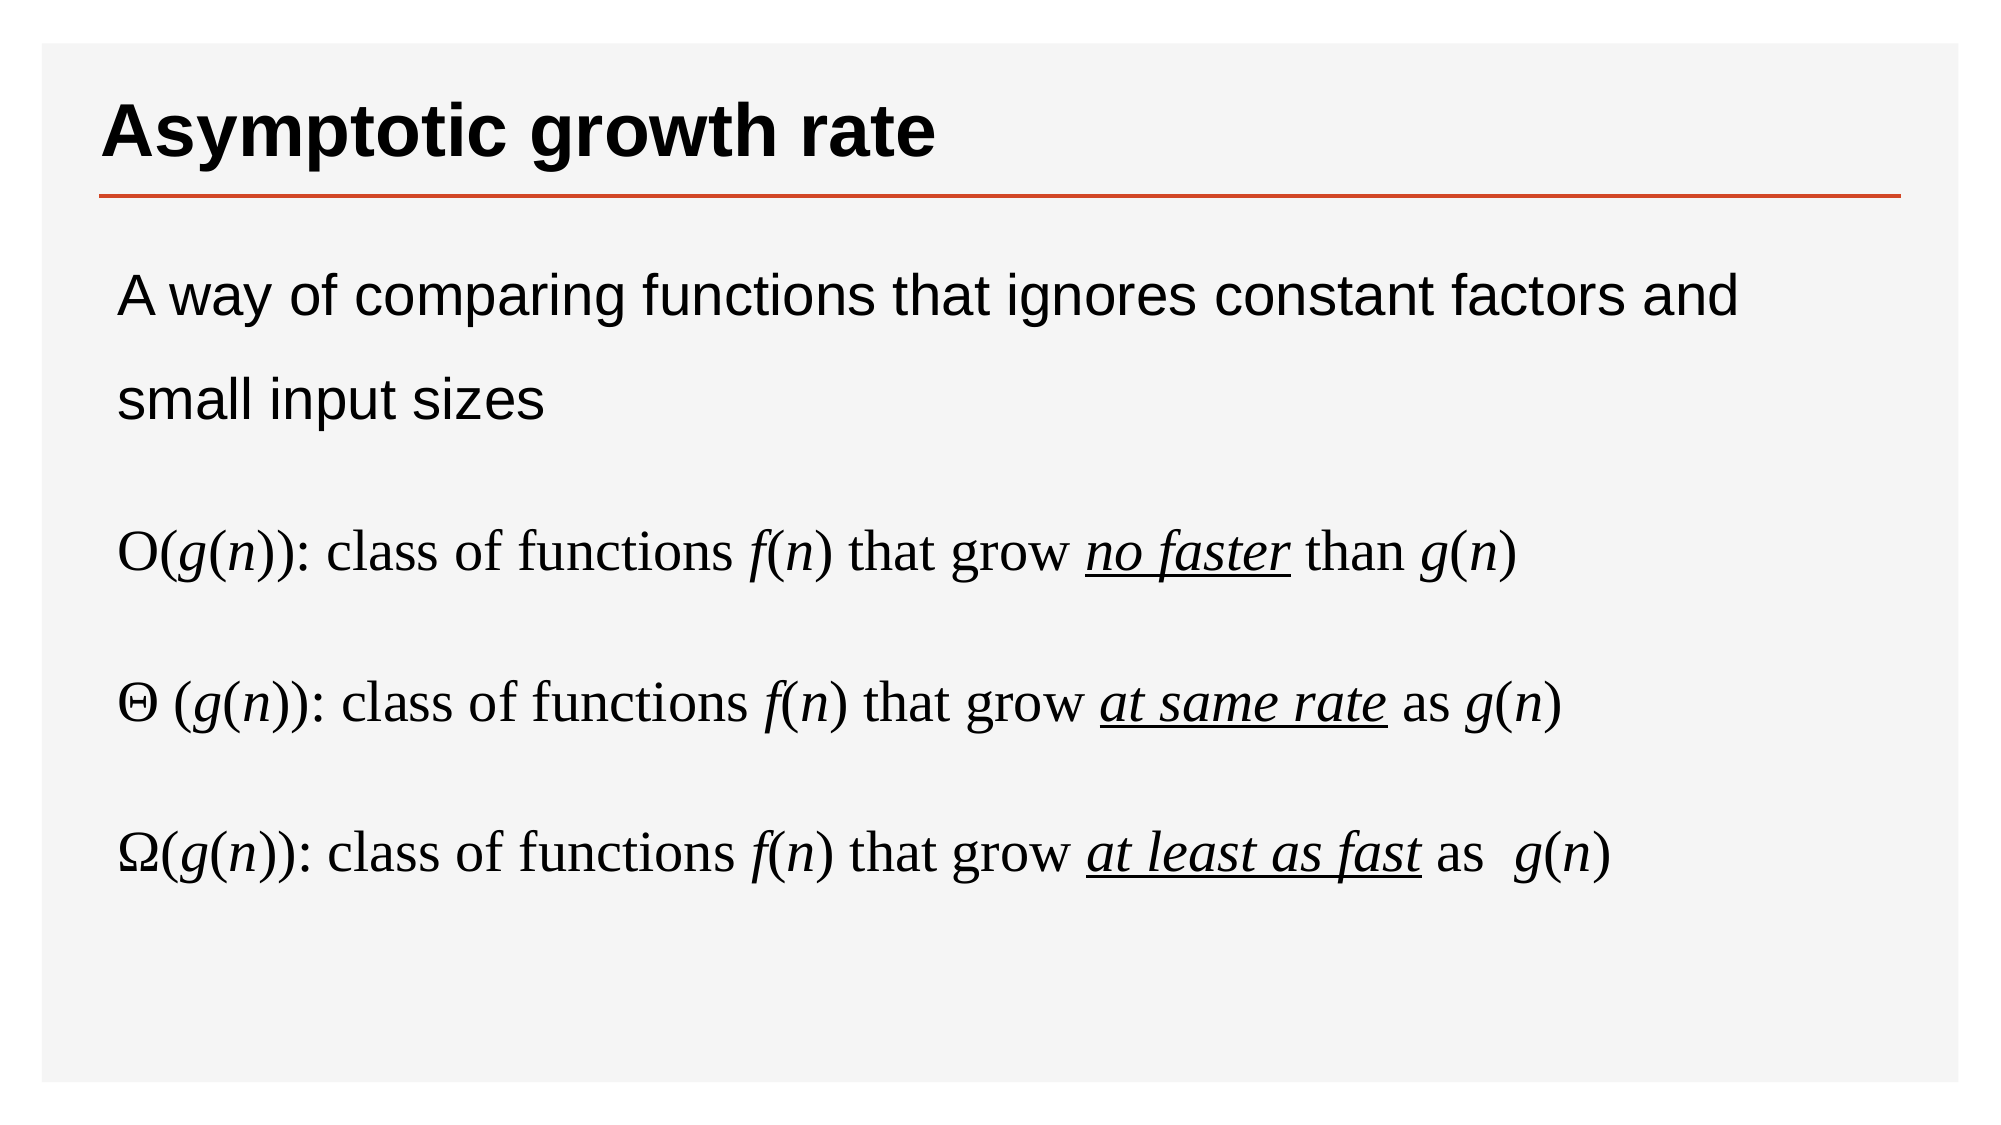

# Asymptotic growth rate
A way of comparing functions that ignores constant factors and small input sizes
O(g(n)): class of functions f(n) that grow no faster than g(n)
Θ (g(n)): class of functions f(n) that grow at same rate as g(n)
Ω(g(n)): class of functions f(n) that grow at least as fast as  g(n)